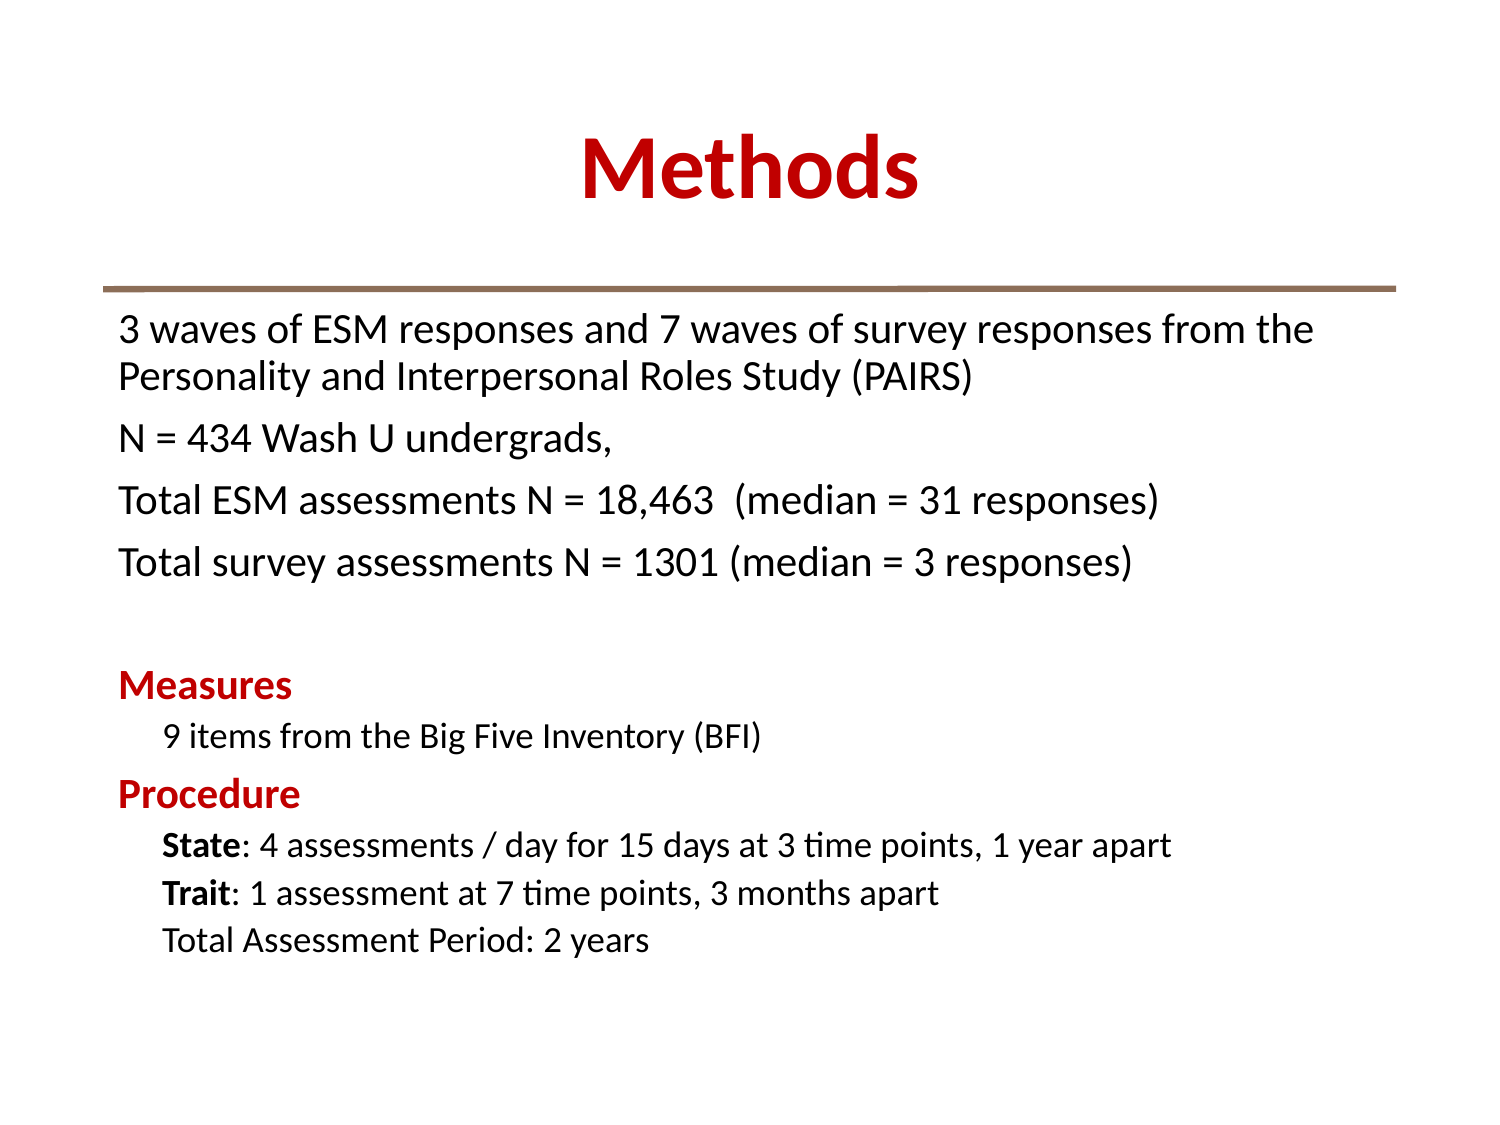

# Methods
3 waves of ESM responses and 7 waves of survey responses from the Personality and Interpersonal Roles Study (PAIRS)
N = 434 Wash U undergrads,
Total ESM assessments N = 18,463  (median = 31 responses)
Total survey assessments N = 1301 (median = 3 responses)

Measures
9 items from the Big Five Inventory (BFI)
Procedure
State: 4 assessments / day for 15 days at 3 time points, 1 year apart
Trait: 1 assessment at 7 time points, 3 months apart
Total Assessment Period: 2 years